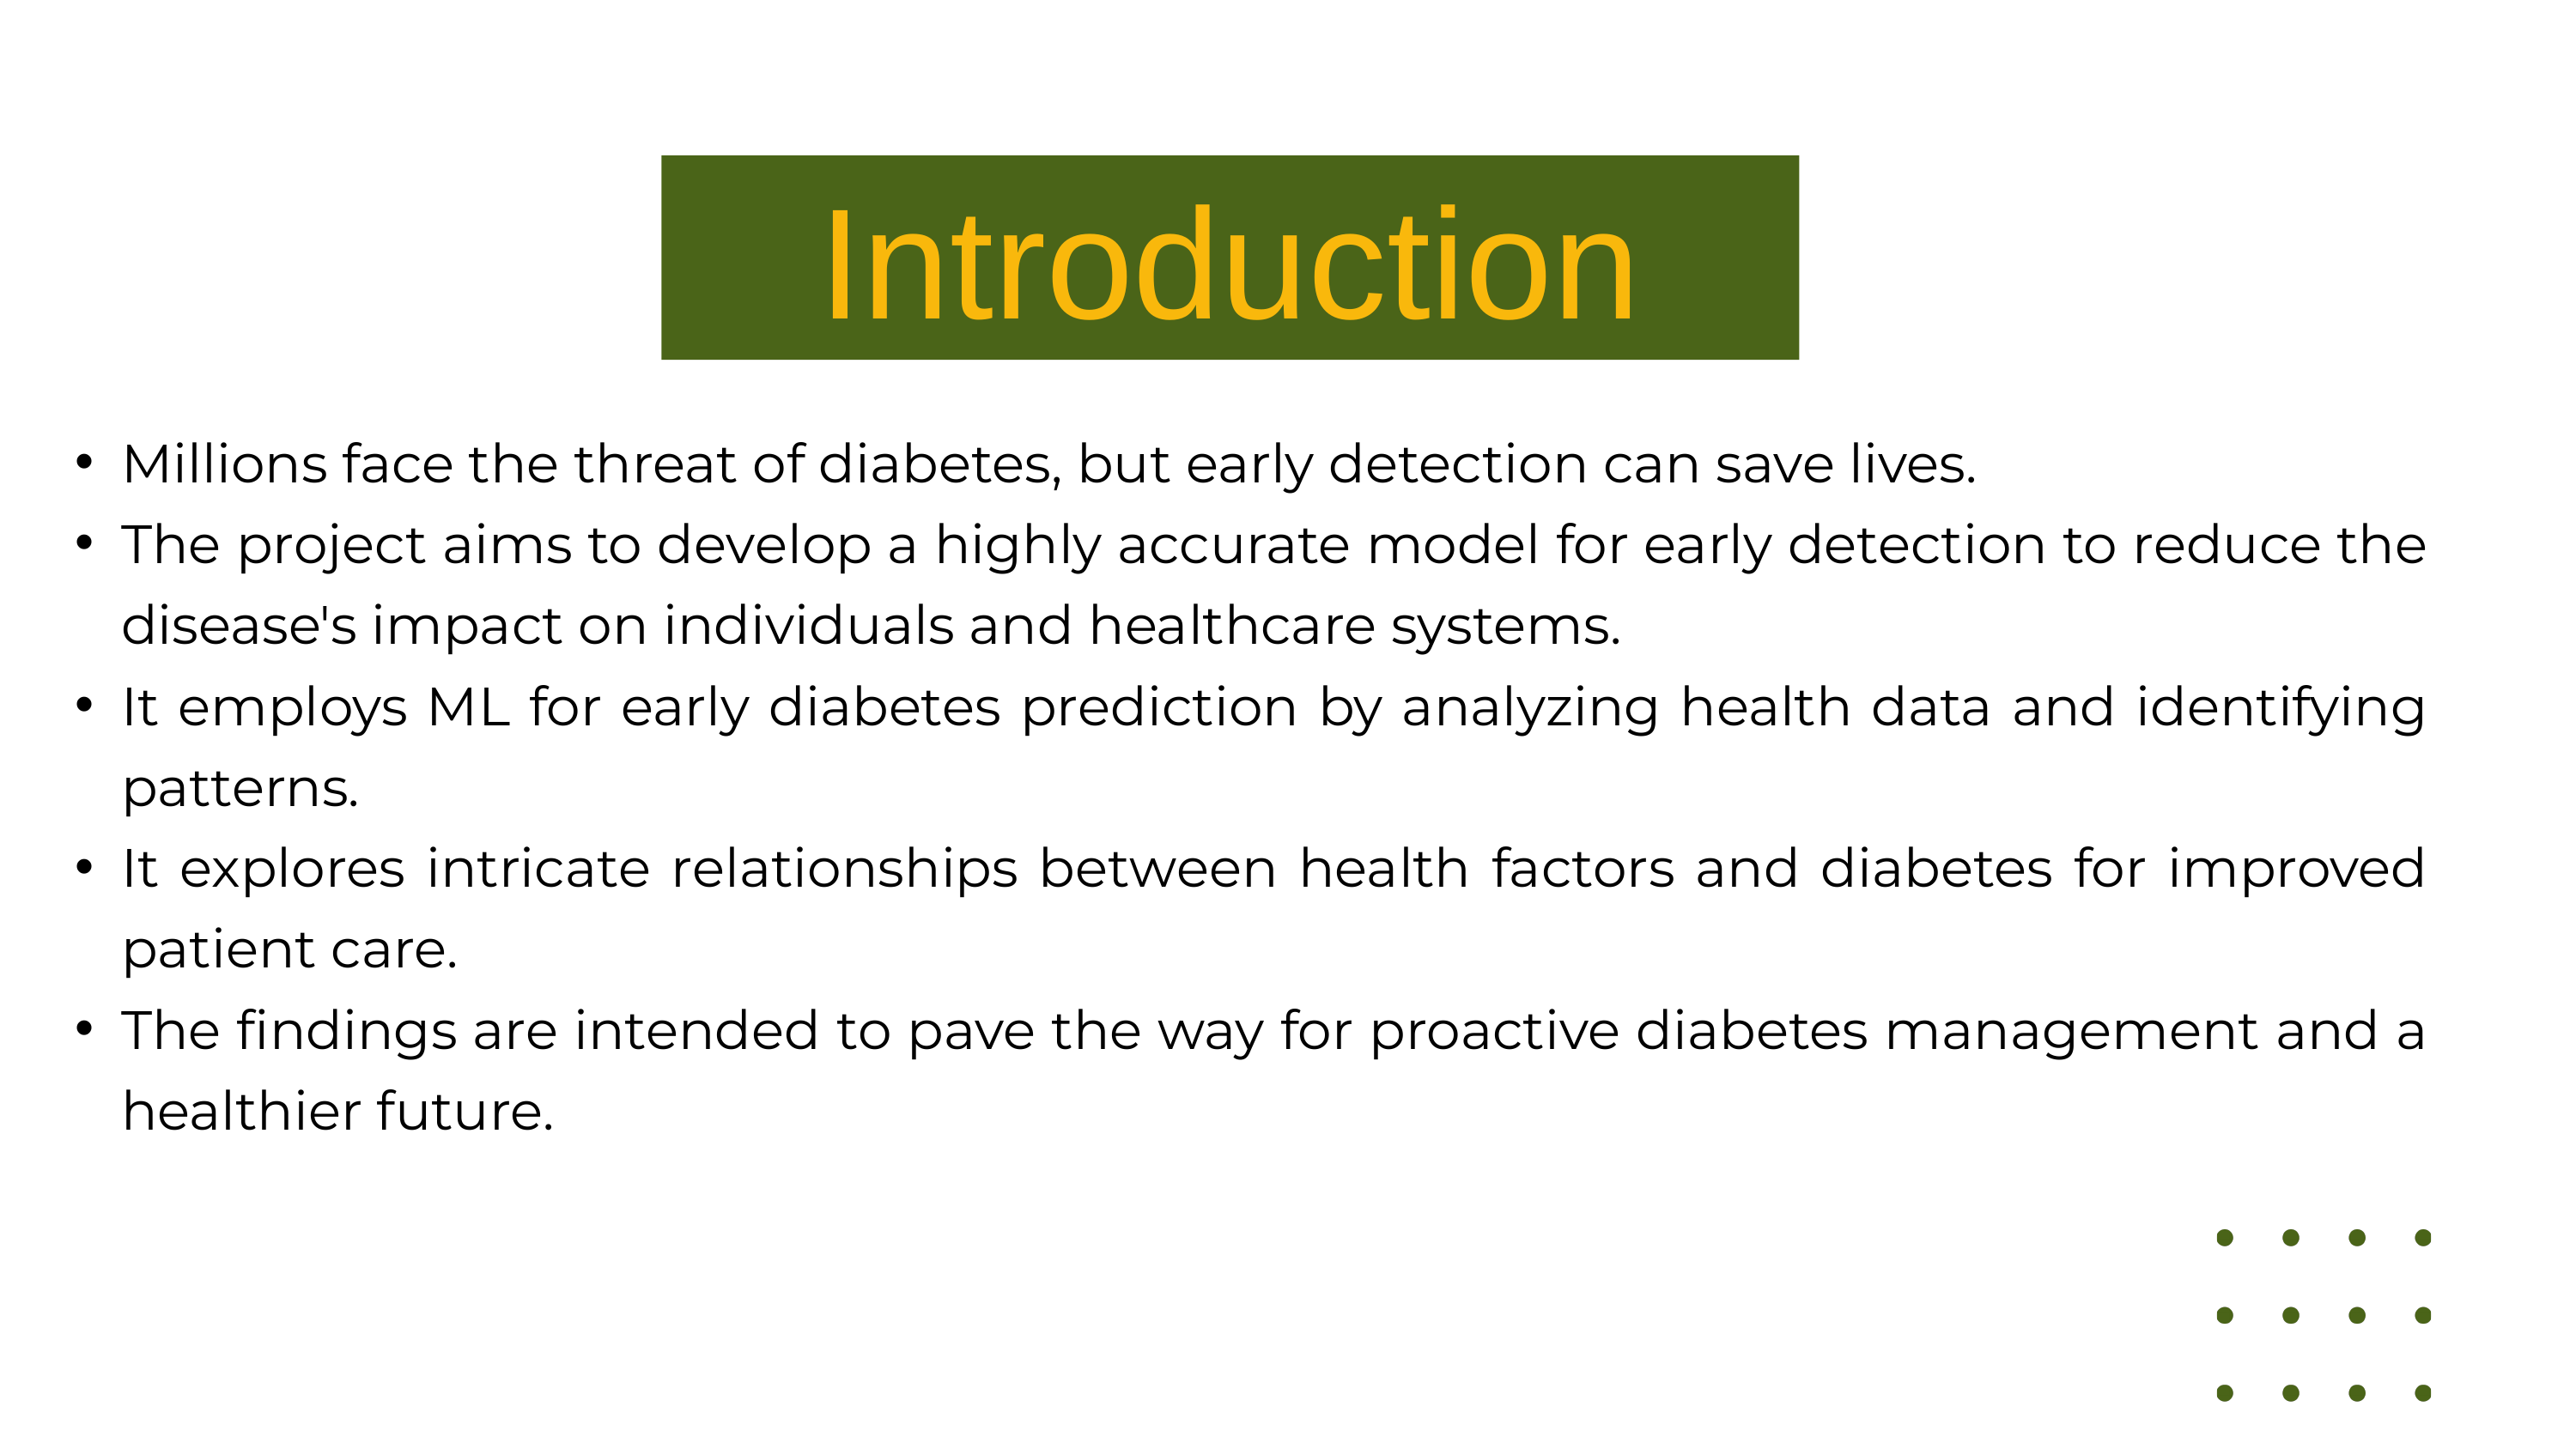

Introduction

Millions face the threat of diabetes, but early detection can save lives.
The project aims to develop a highly accurate model for early detection to reduce the disease's impact on individuals and healthcare systems.
It employs ML for early diabetes prediction by analyzing health data and identifying patterns.
It explores intricate relationships between health factors and diabetes for improved patient care.
The findings are intended to pave the way for proactive diabetes management and a healthier future.